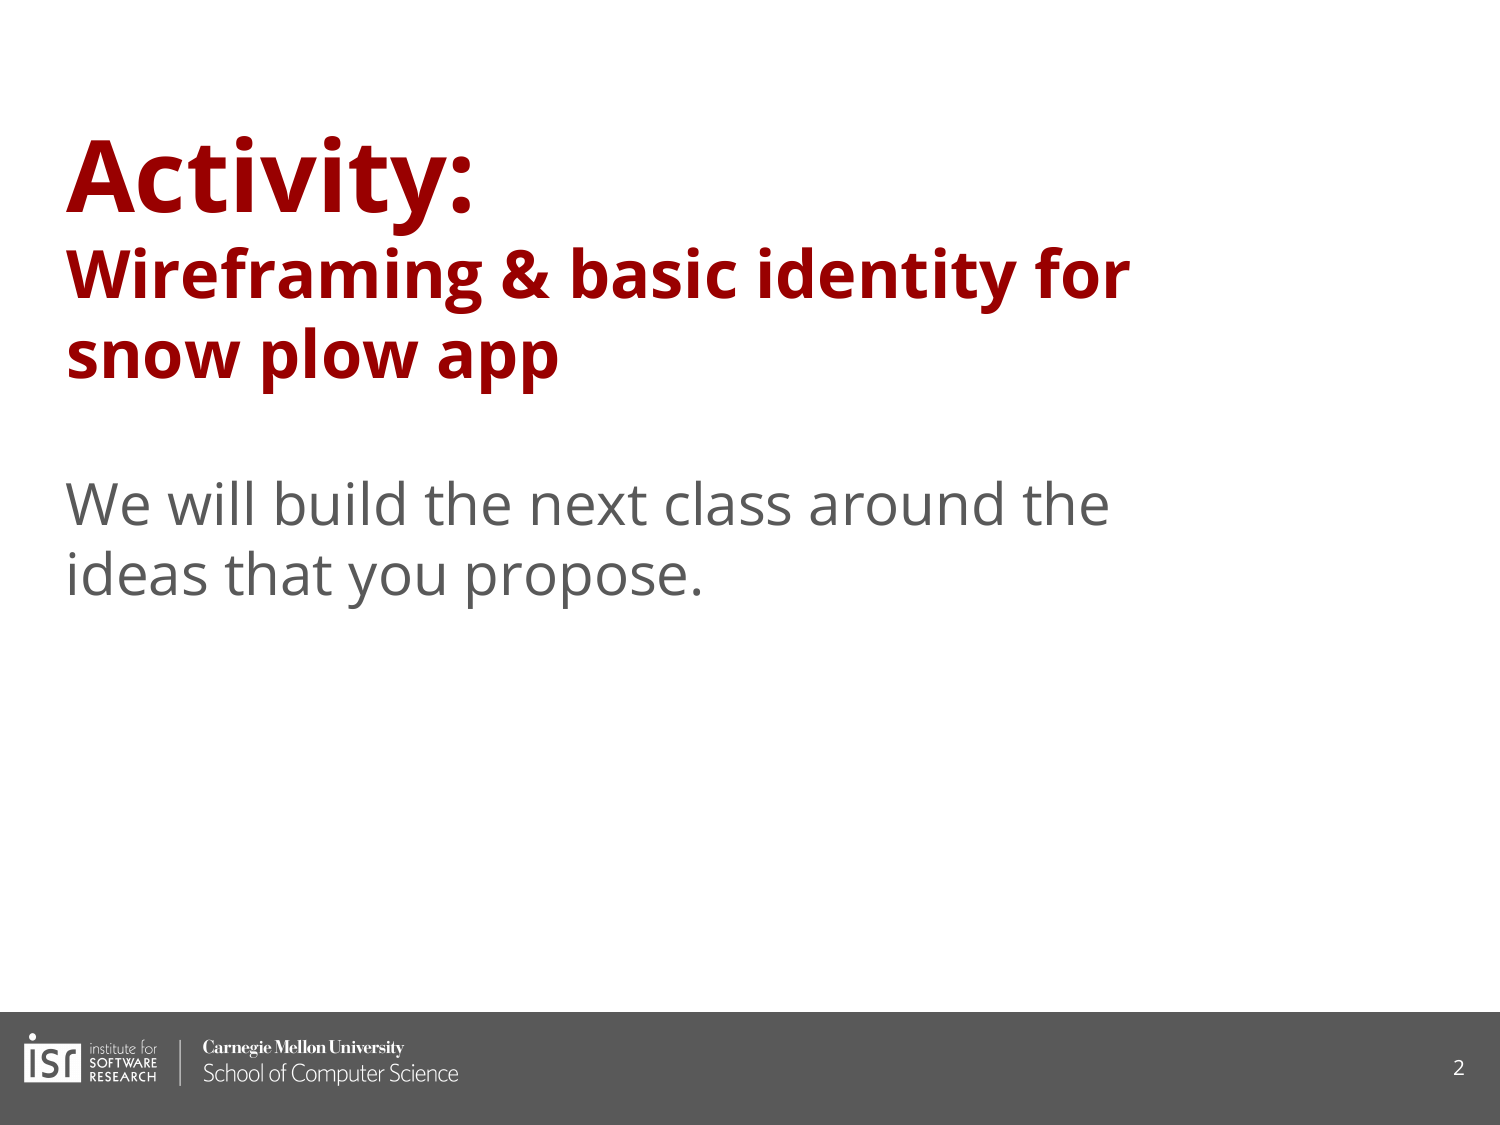

# Activity: Wireframing & basic identity for snow plow app
We will build the next class around the ideas that you propose.
2